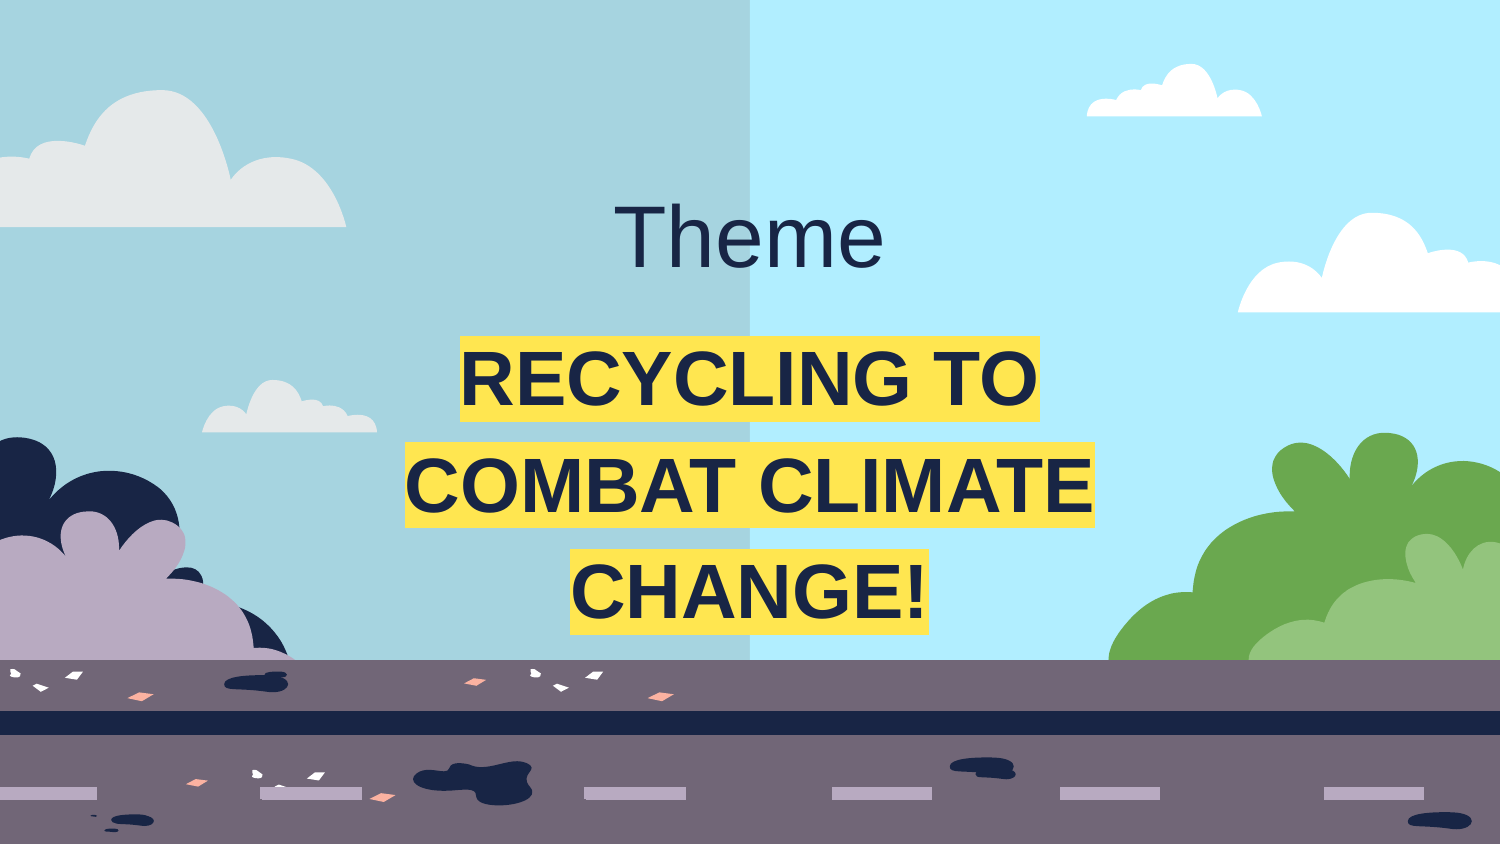

# Theme
RECYCLING TO COMBAT CLIMATE CHANGE!